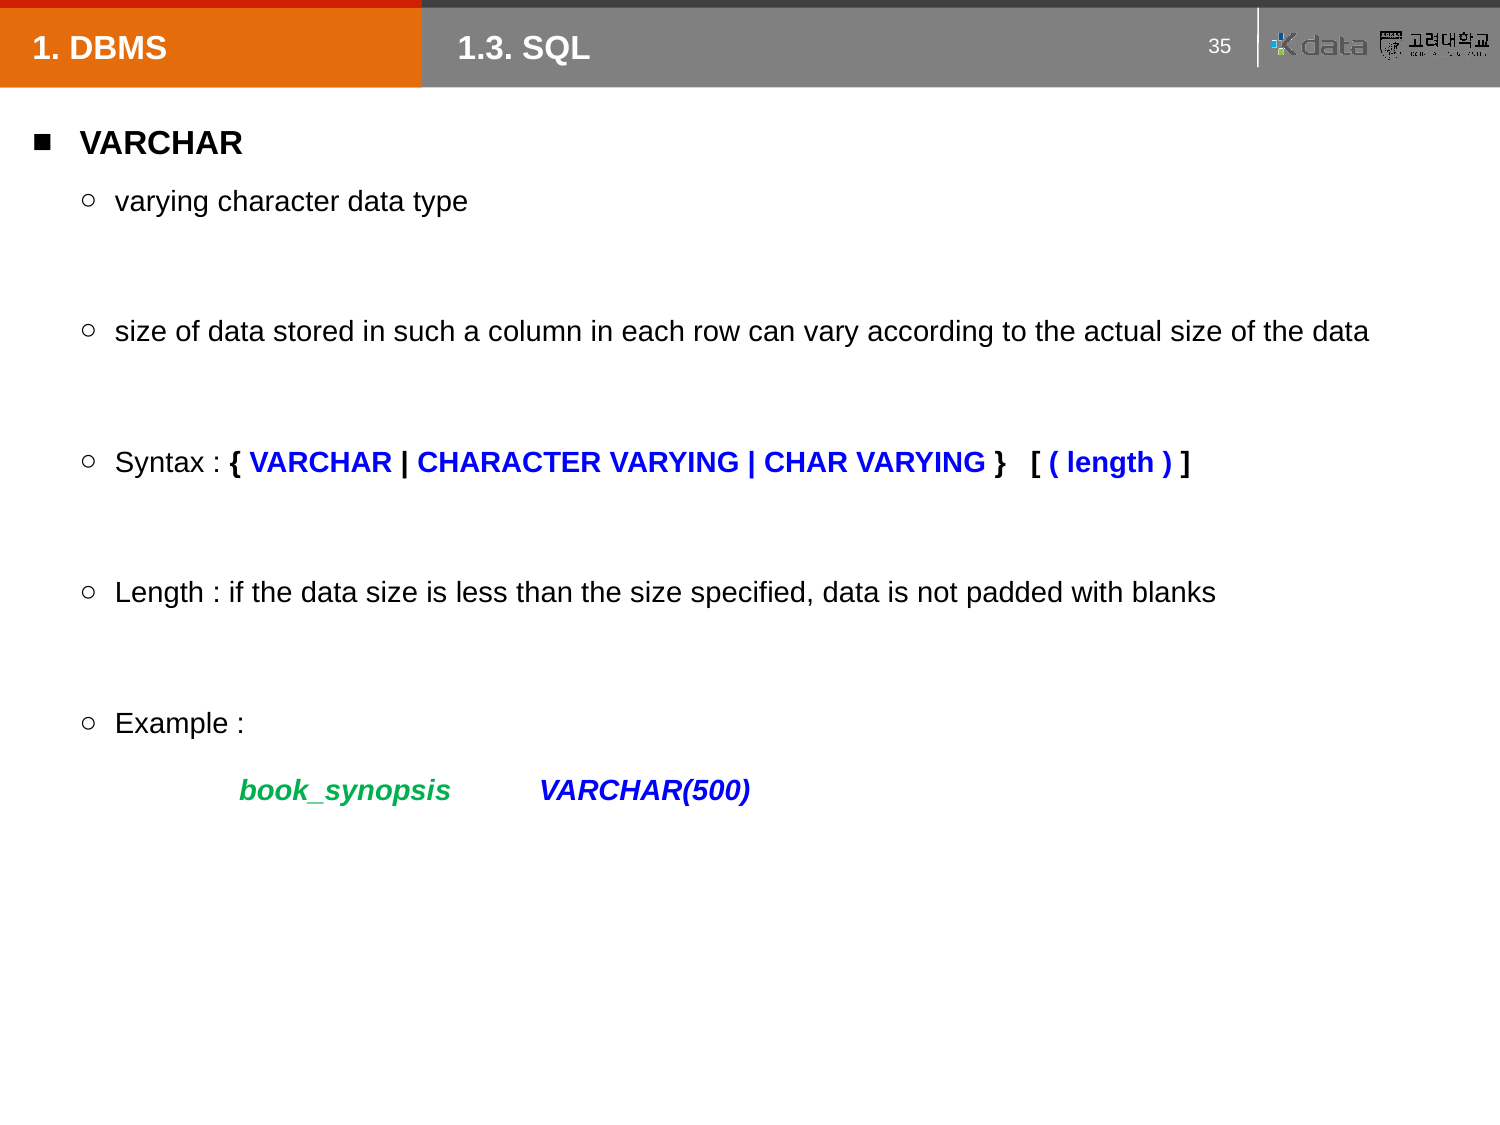

1. DBMS
1.3. SQL
VARCHAR
varying character data type

size of data stored in such a column in each row can vary according to the actual size of the data

Syntax : { VARCHAR | CHARACTER VARYING | CHAR VARYING }   [ ( length ) ]

Length : if the data size is less than the size specified, data is not padded with blanks

Example :
book_synopsis	VARCHAR(500)